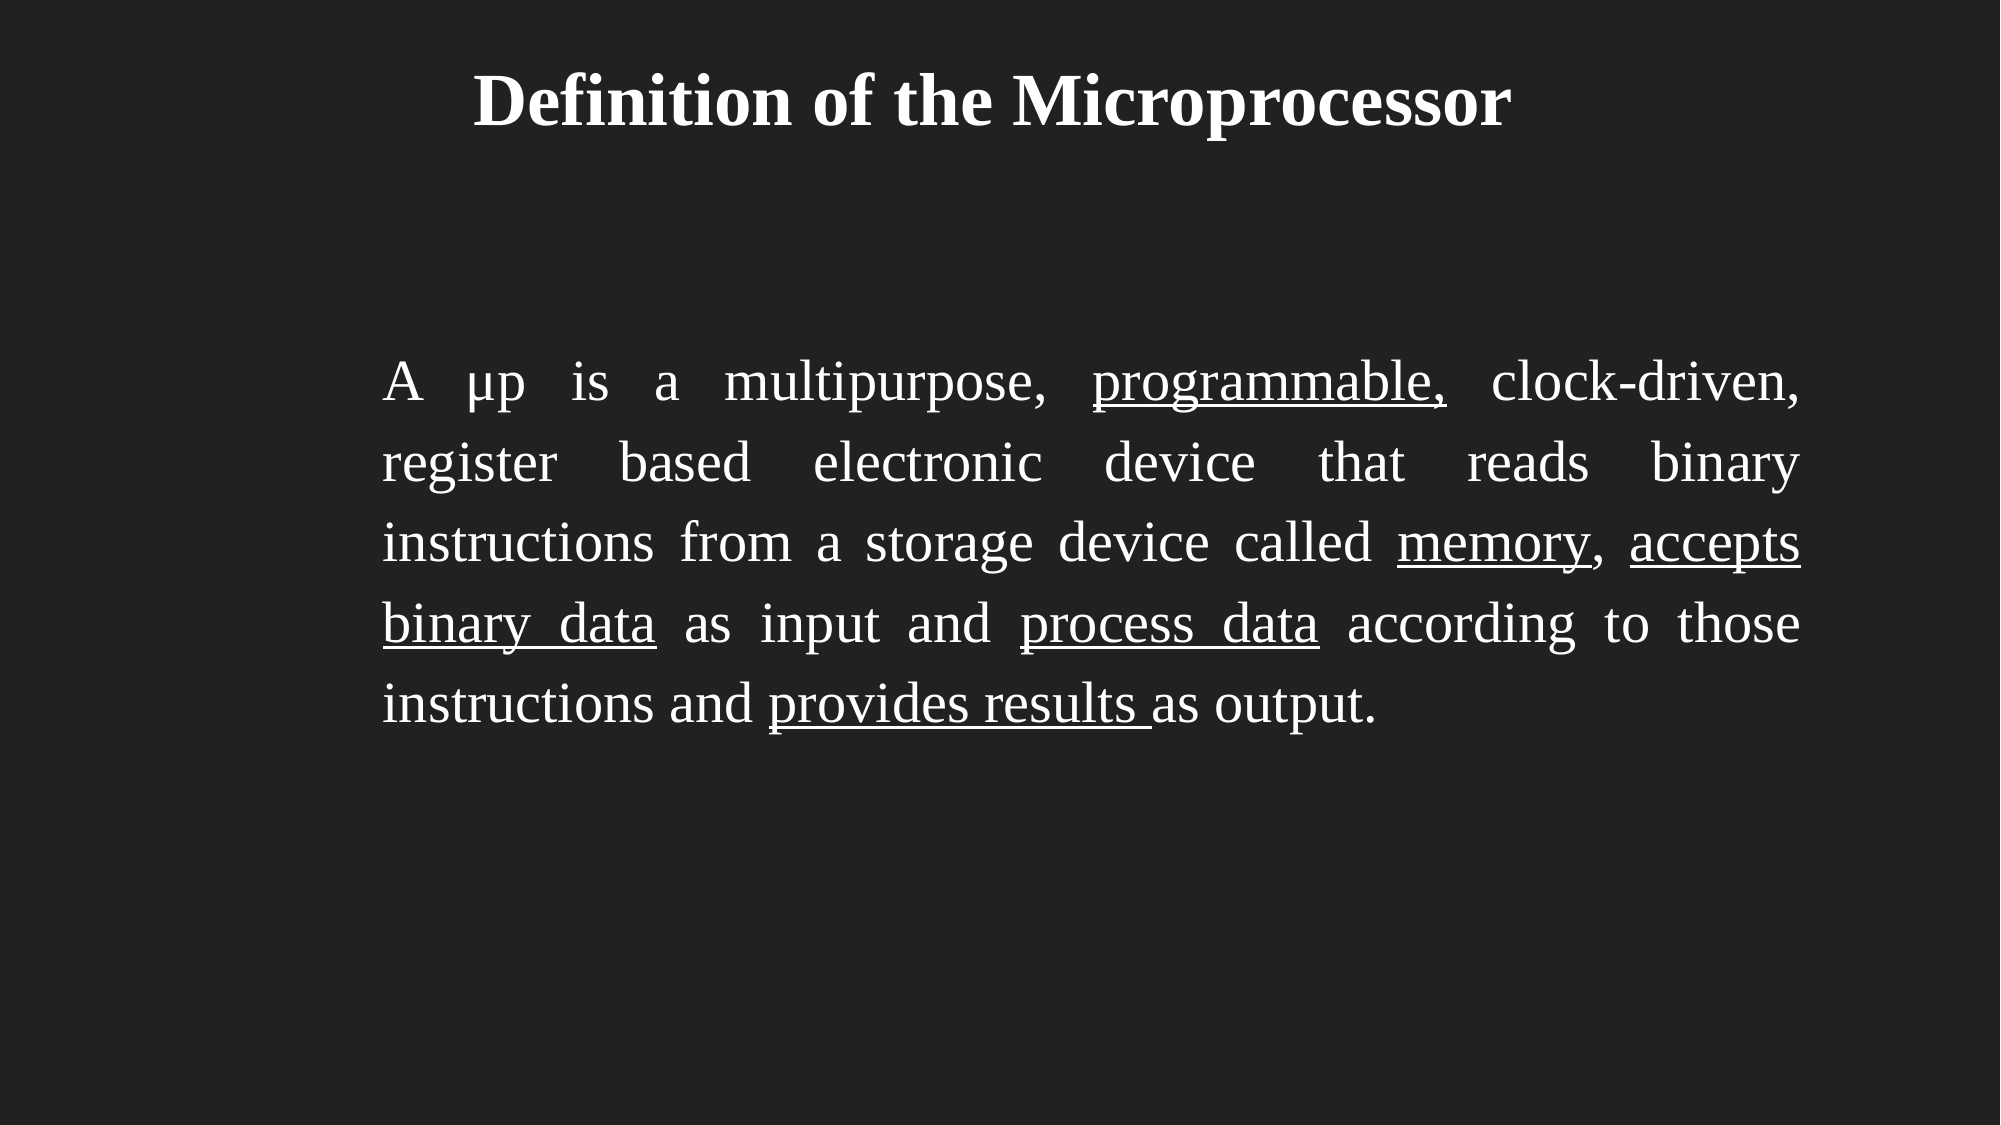

Definition of the Microprocessor
A μp is a multipurpose, programmable, clock-driven, register based electronic device that reads binary instructions from a storage device called memory, accepts binary data as input and process data according to those instructions and provides results as output.